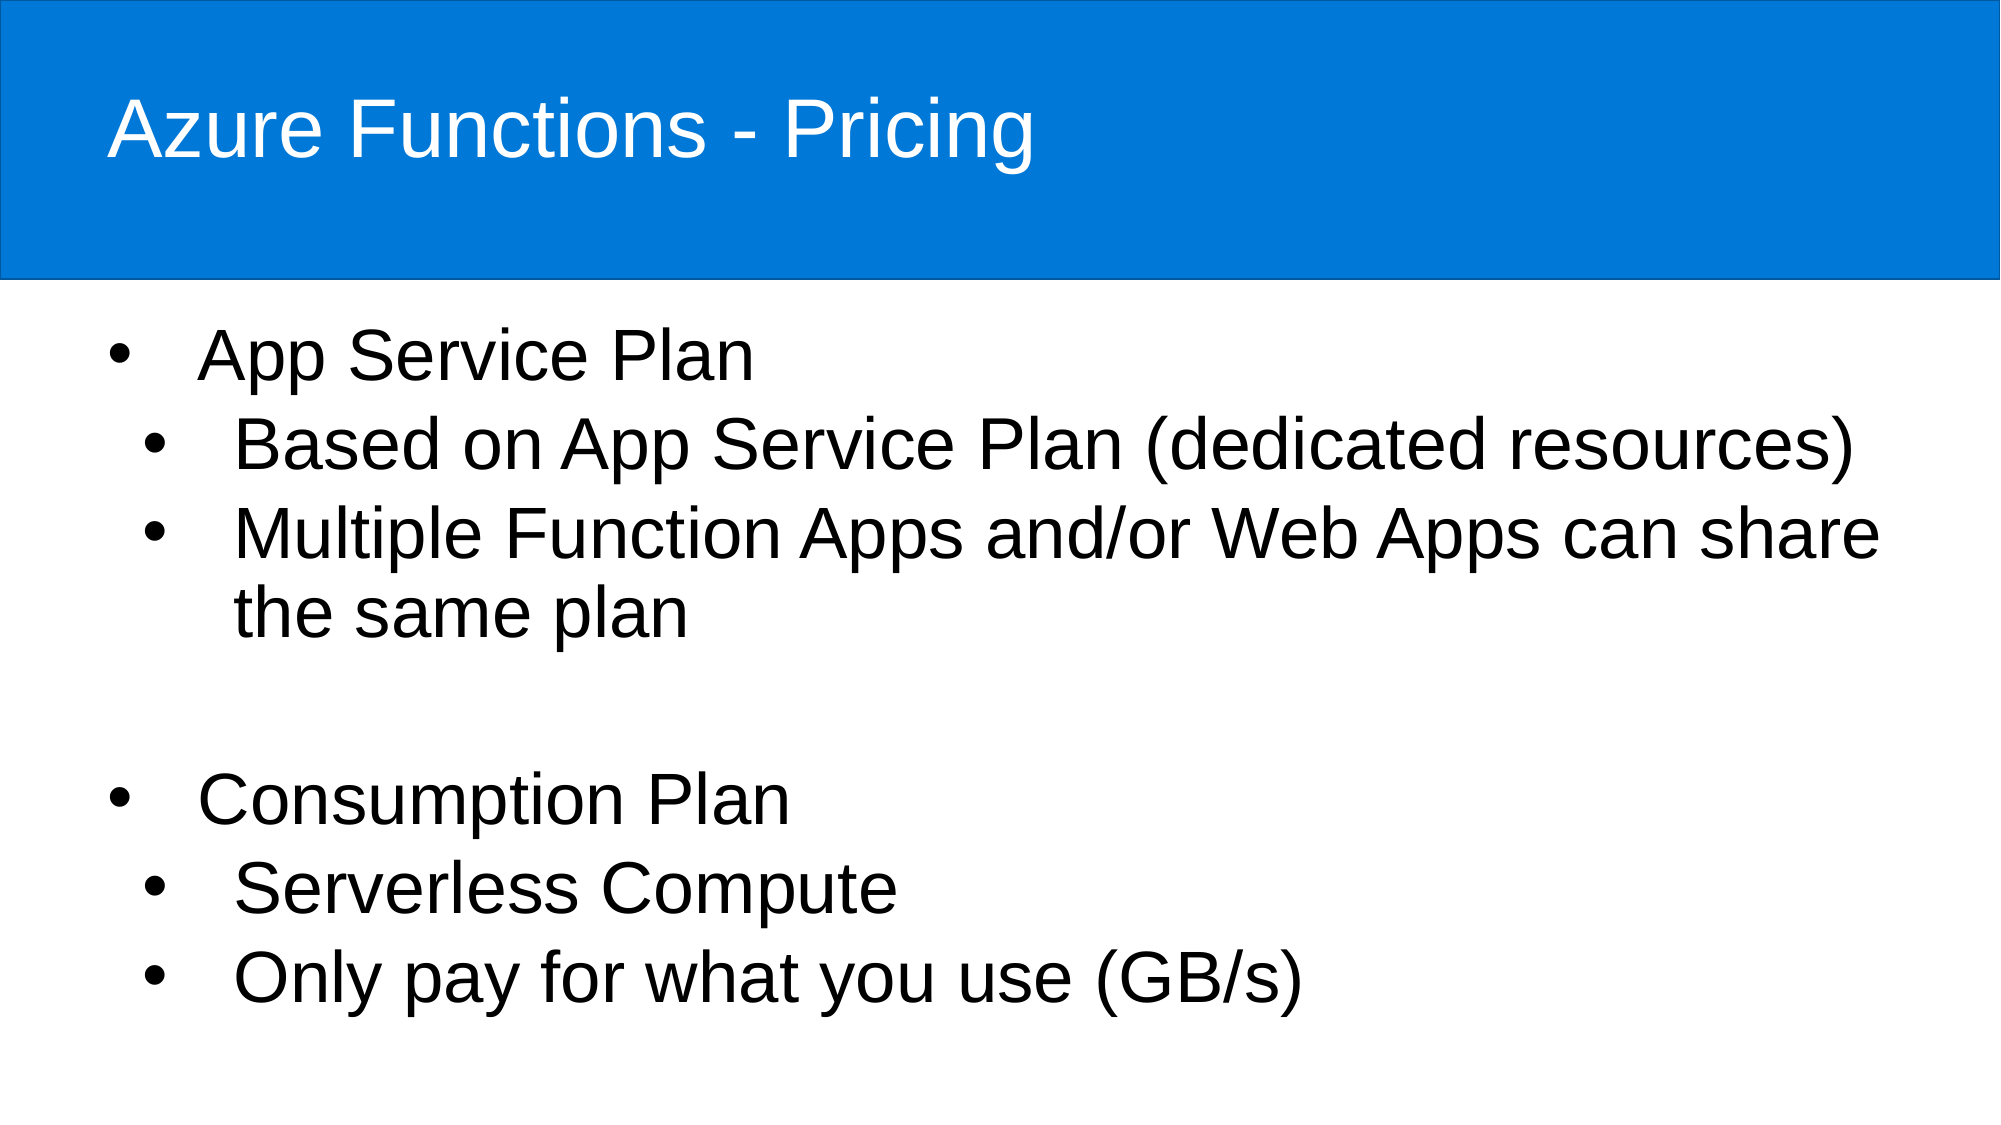

# Azure Functions - Pricing
App Service Plan
Based on App Service Plan (dedicated resources)
Multiple Function Apps and/or Web Apps can share the same plan

Consumption Plan
Serverless Compute
Only pay for what you use (GB/s)